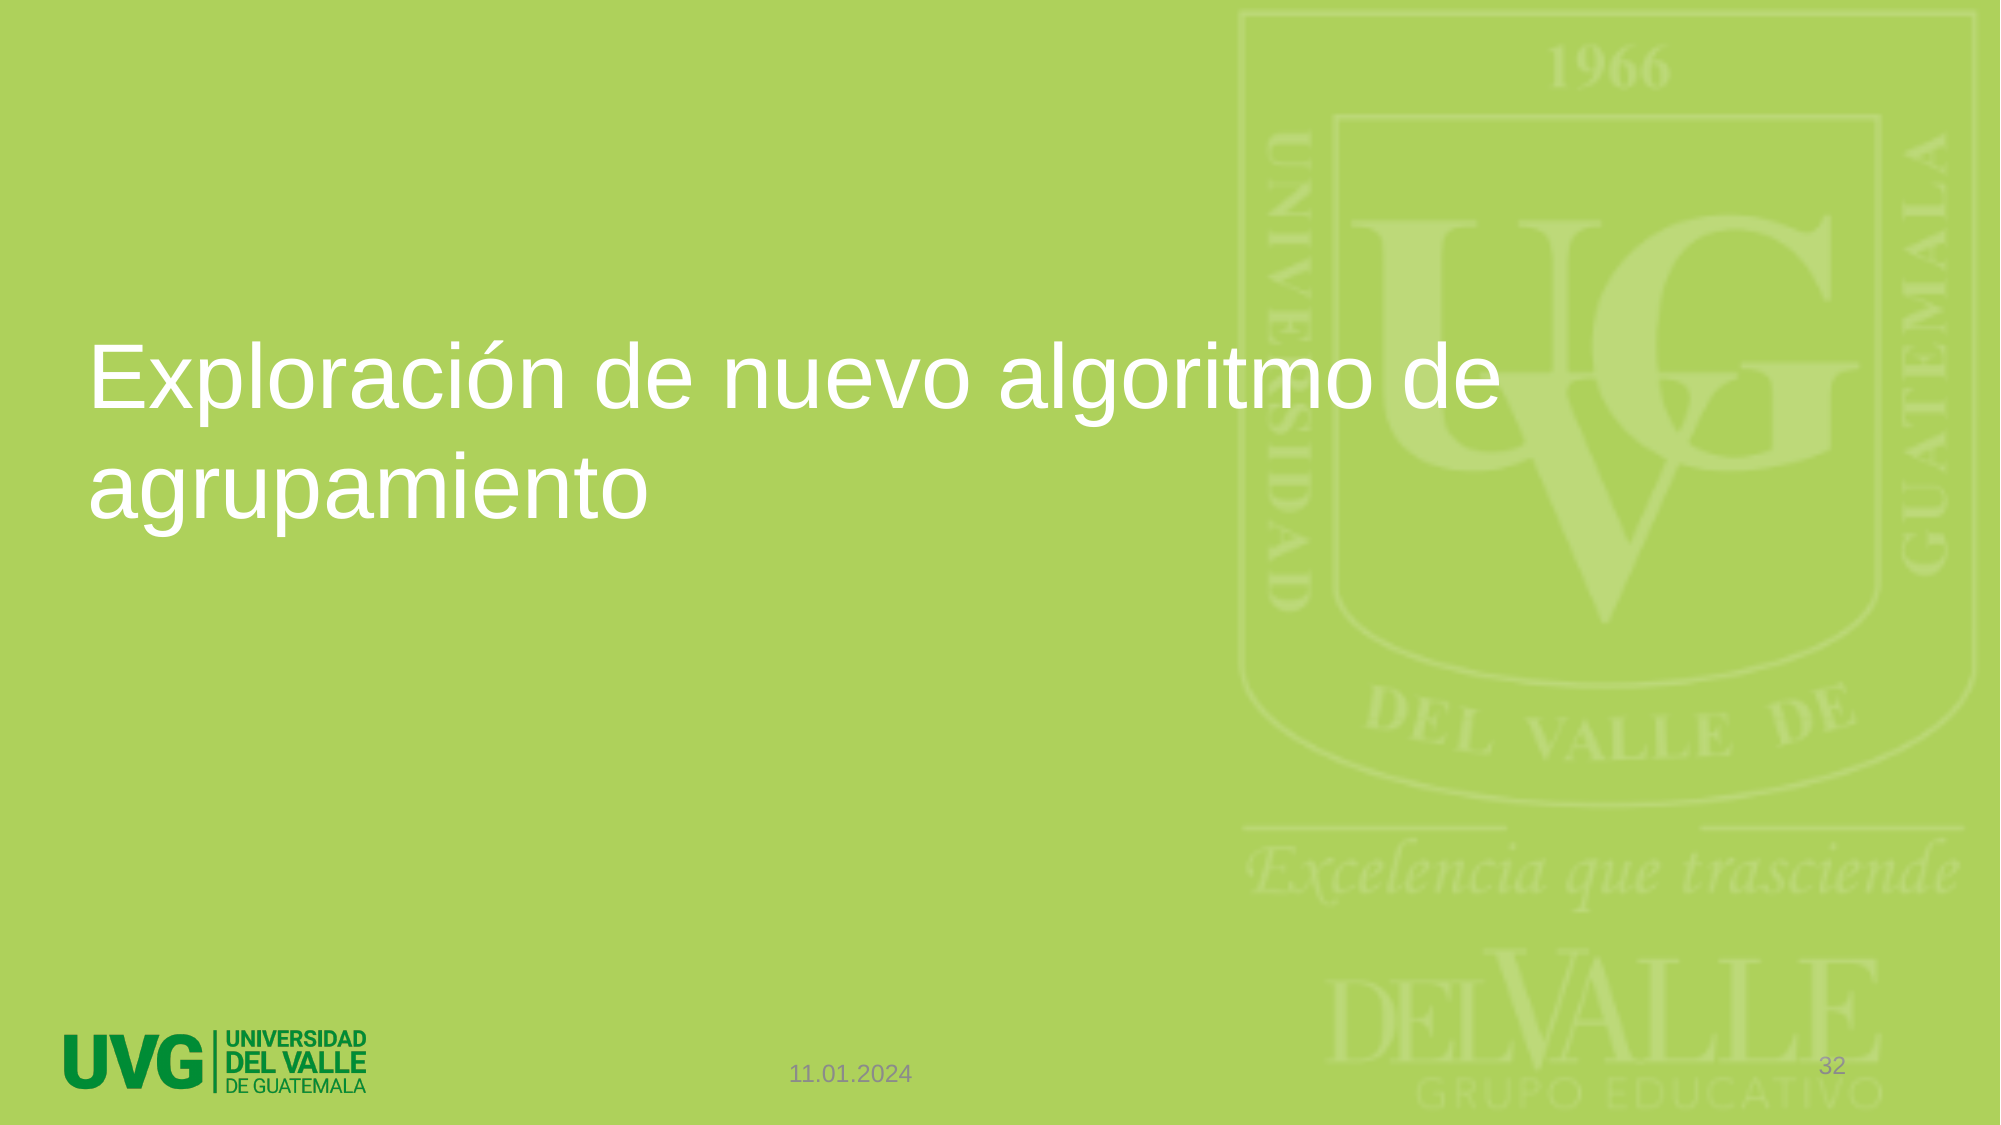

# Exploración de nuevo algoritmo de agrupamiento

32
11.01.2024